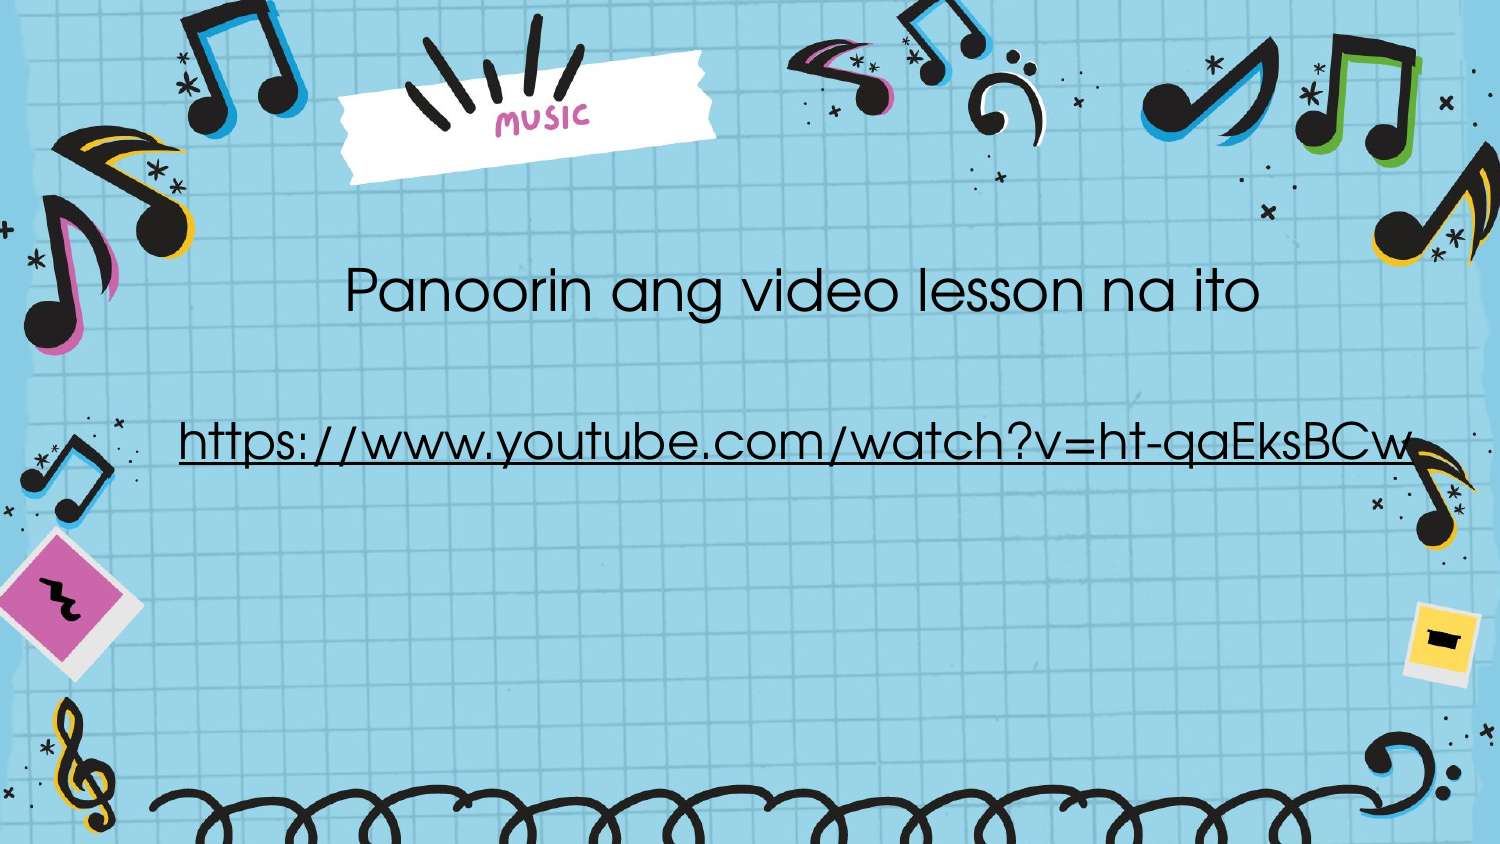

Panoorin ang video lesson na ito
https://www.youtube.com/watch?v=ht-qaEksBCw